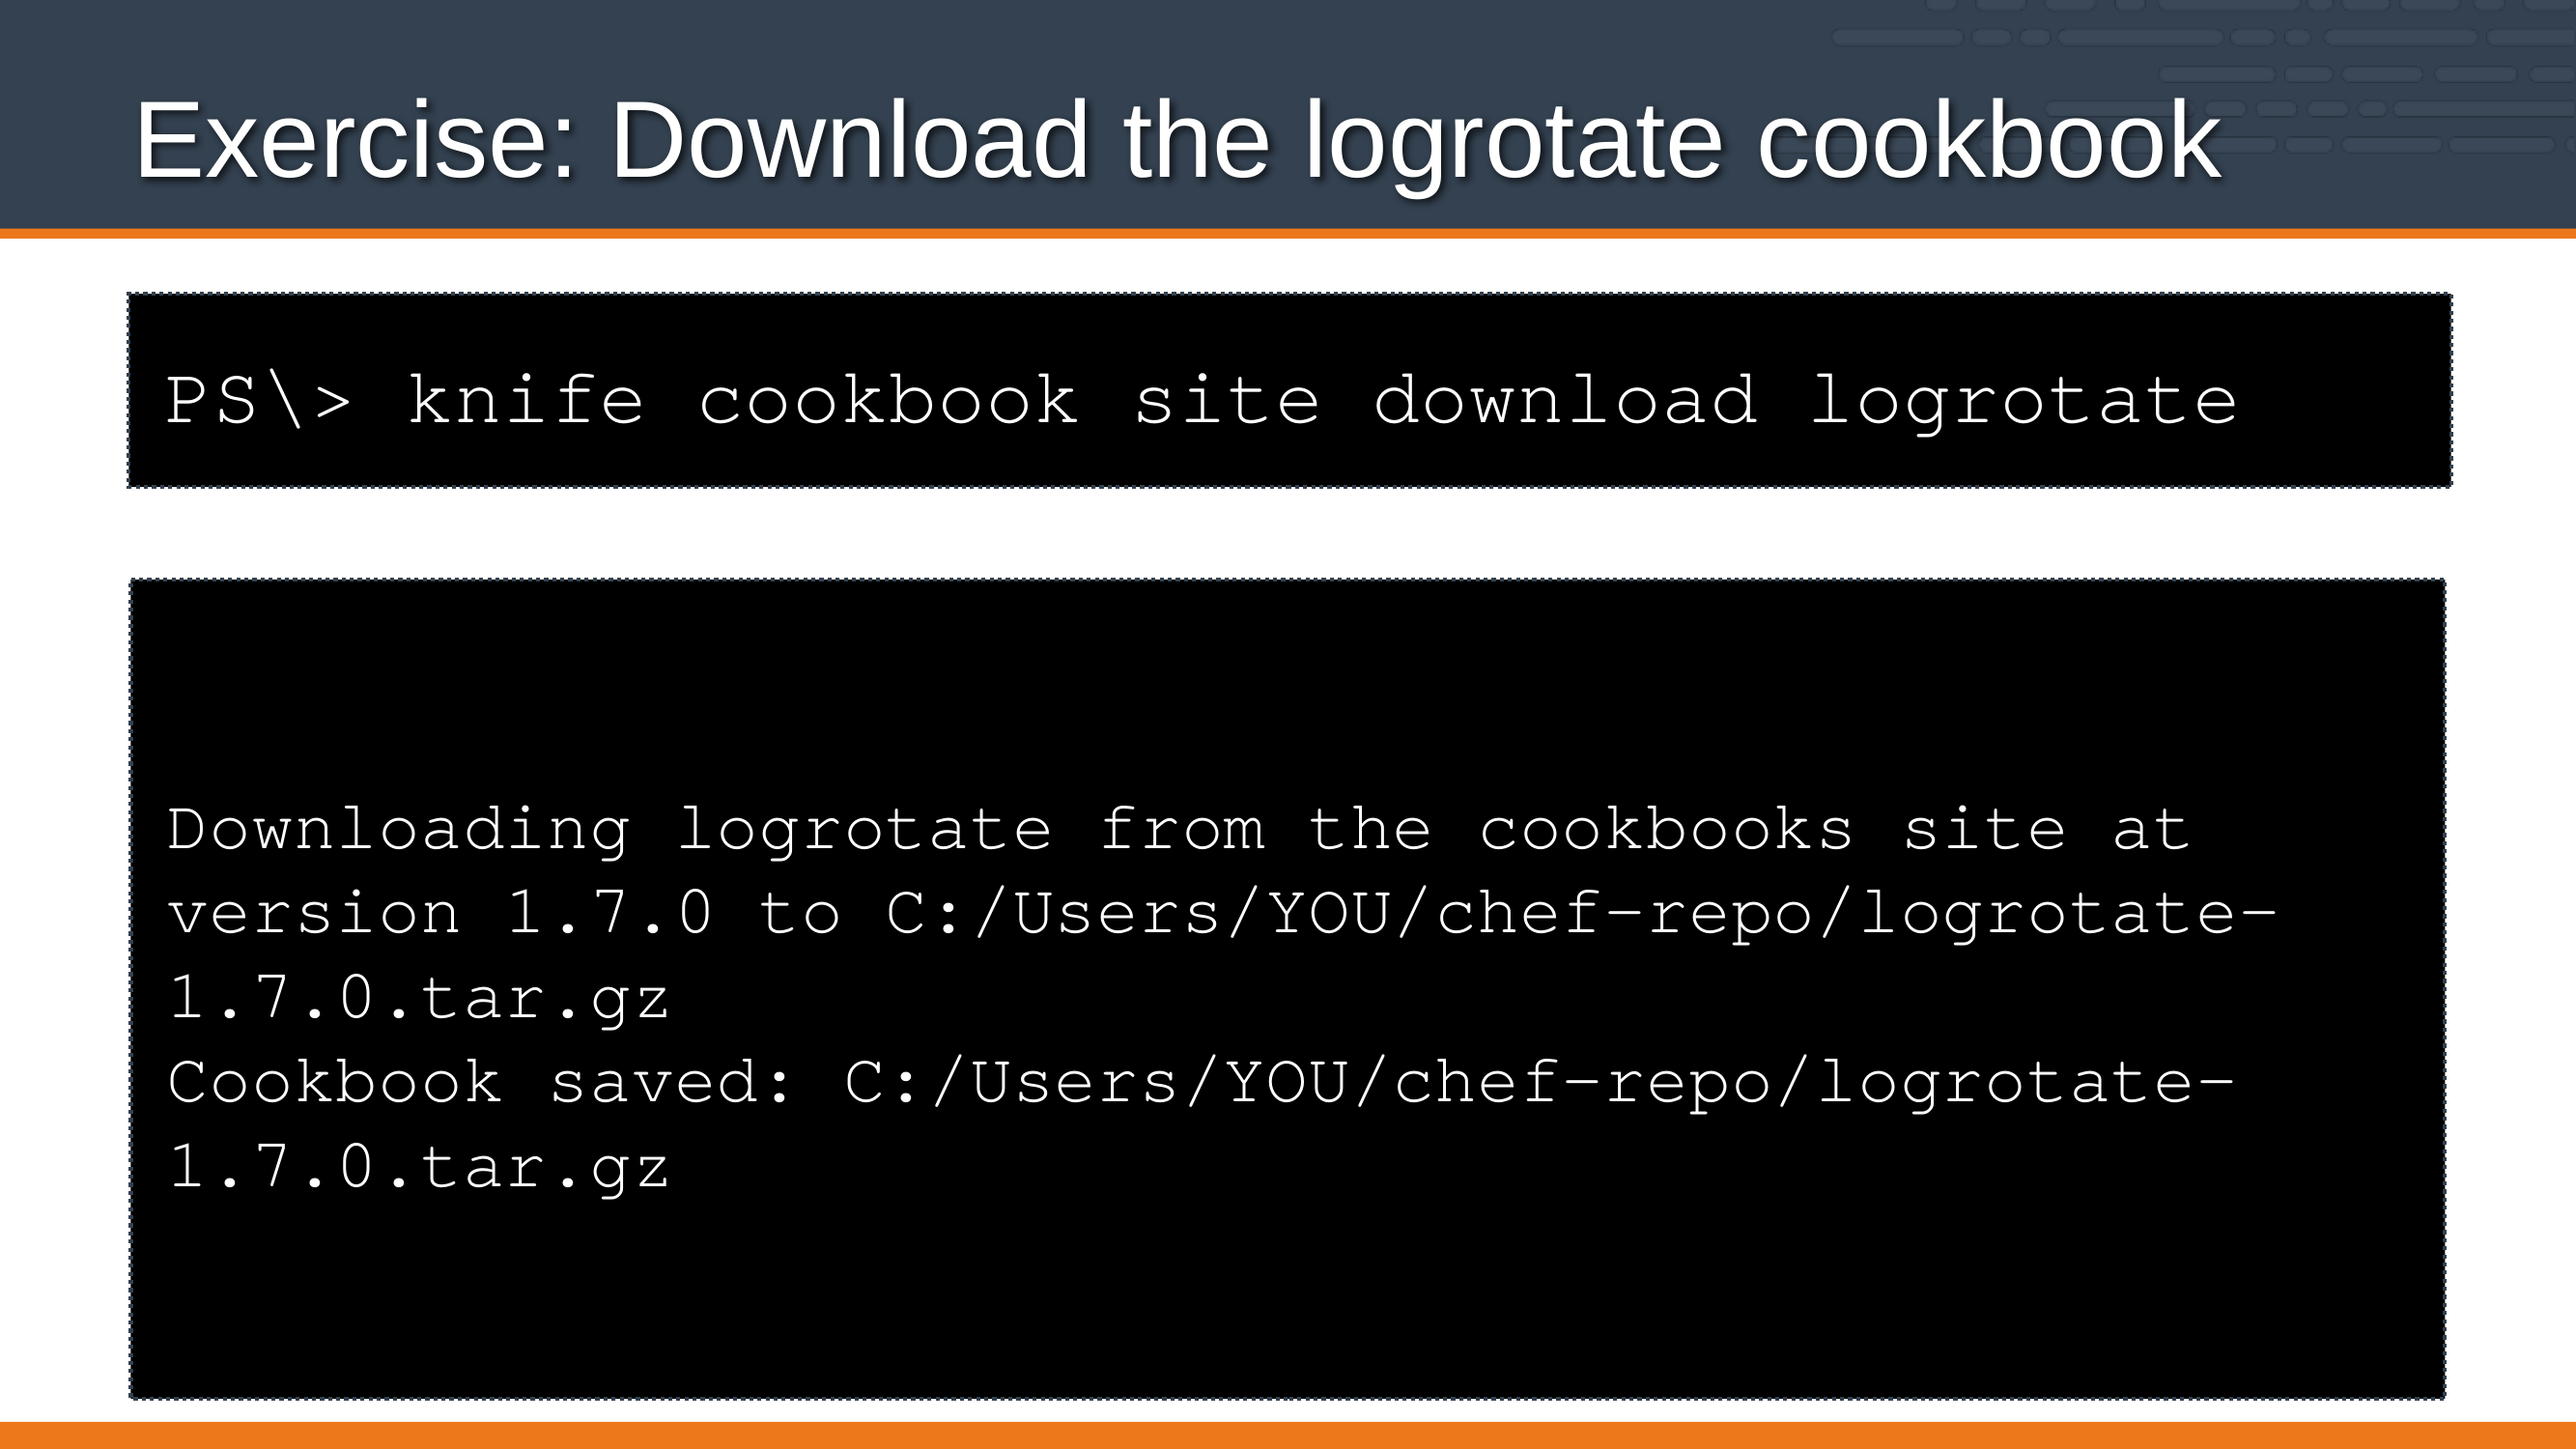

# Exercise: Download the logrotate cookbook
PS\> knife cookbook site download logrotate
Downloading logrotate from the cookbooks site at version 1.7.0 to C:/Users/YOU/chef-repo/logrotate-1.7.0.tar.gz
Cookbook saved: C:/Users/YOU/chef-repo/logrotate-1.7.0.tar.gz